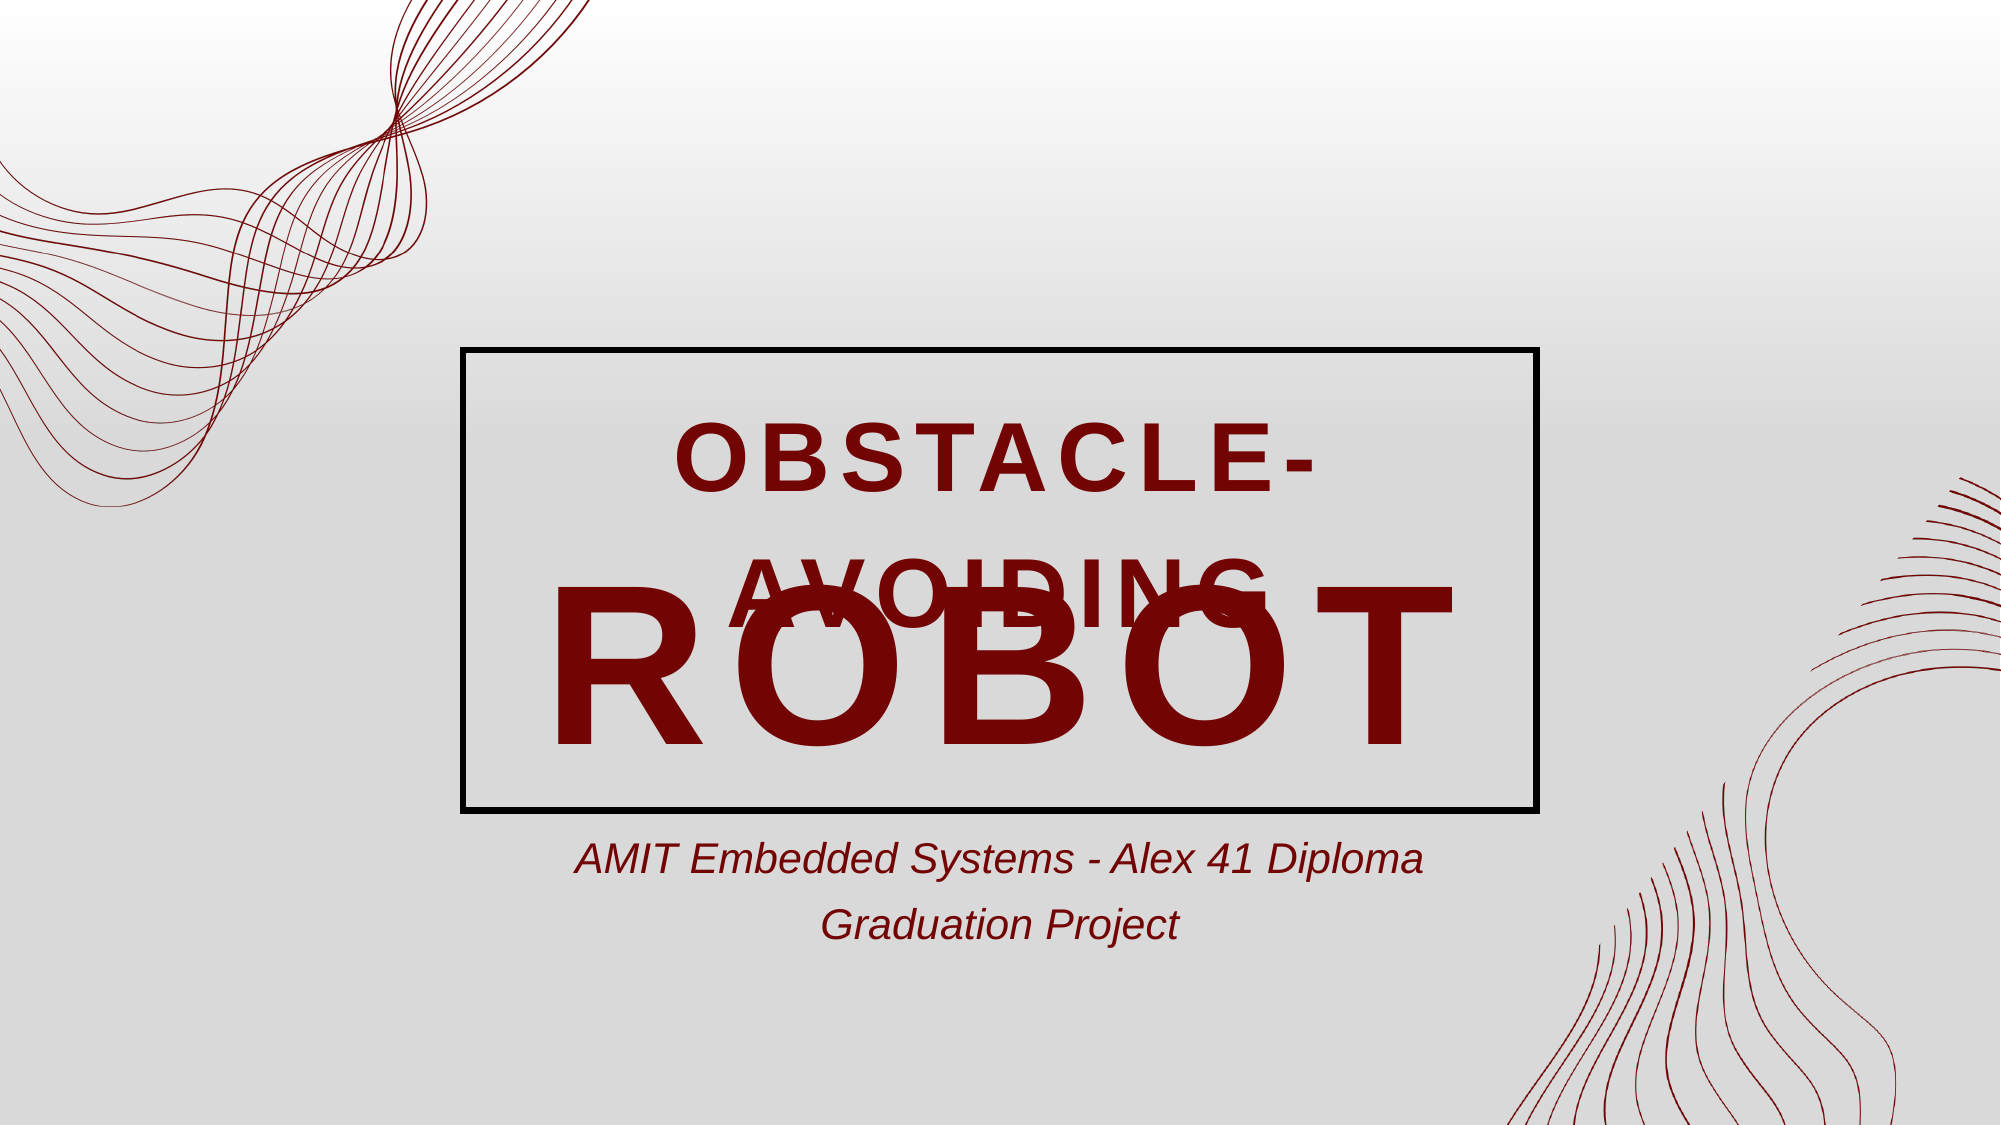

OBSTACLE-AVOIDING
ROBOT

AMIT Embedded Systems - Alex 41 Diploma
Graduation Project